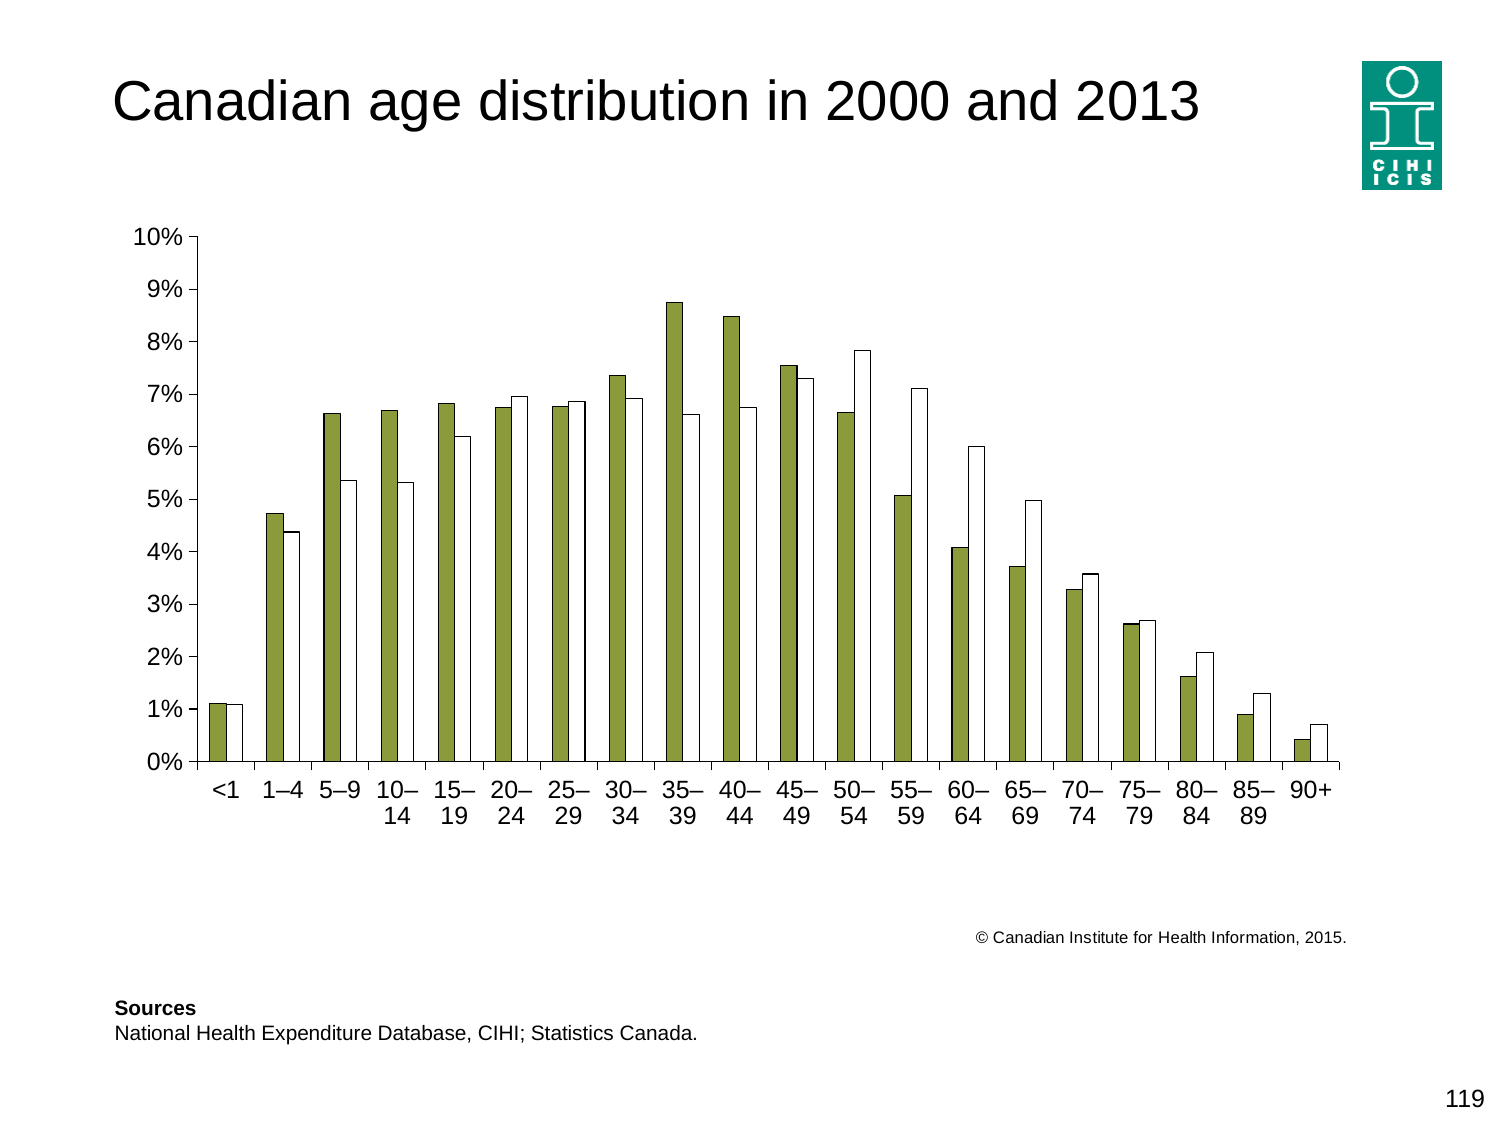

# Canadian age distribution in 2000 and 2013

### Chart

| Category | 2000 | 2013 |
|---|---|---|
| <1 | 0.01104707267595739 | 0.010857540272693403 |
| 1–4 | 0.04731833373059791 | 0.043735273307696054 |
| 5–9 | 0.0663700569274987 | 0.05356955265673348 |
| 10–14 | 0.06698007936710945 | 0.05316567579155869 |
| 15–19 | 0.06828849457143243 | 0.061985171136634605 |
| 20–24 | 0.06744650002843035 | 0.06959440129606982 |
| 25–29 | 0.06763585104582141 | 0.06853003584570744 |
| 30–34 | 0.0735425535537367 | 0.06925620633550755 |
| 35–39 | 0.08748355886719801 | 0.06618534261504837 |
| 40–44 | 0.08475554868375626 | 0.06744868810991686 |
| 45–49 | 0.07542798266546993 | 0.07306083563824478 |
| 50–54 | 0.066573973407766 | 0.07835305056320456 |
| 55–59 | 0.05072202498384195 | 0.07116806463304225 |
| 60–64 | 0.04085931669079852 | 0.060025978629799234 |
| 65–69 | 0.0371963145794581 | 0.0496952021118112 |
| 70–74 | 0.032738272806557785 | 0.035740144179887745 |
| 75–79 | 0.026204603696401662 | 0.02691618280665065 |
| 80–84 | 0.016169227869172166 | 0.020723252495094553 |
| 85–89 | 0.008993407580264417 | 0.01289538607803619 |
| 90+ | 0.004246826268730835 | 0.007094015496662583 |
Sources
National Health Expenditure Database, CIHI; Statistics Canada.
119